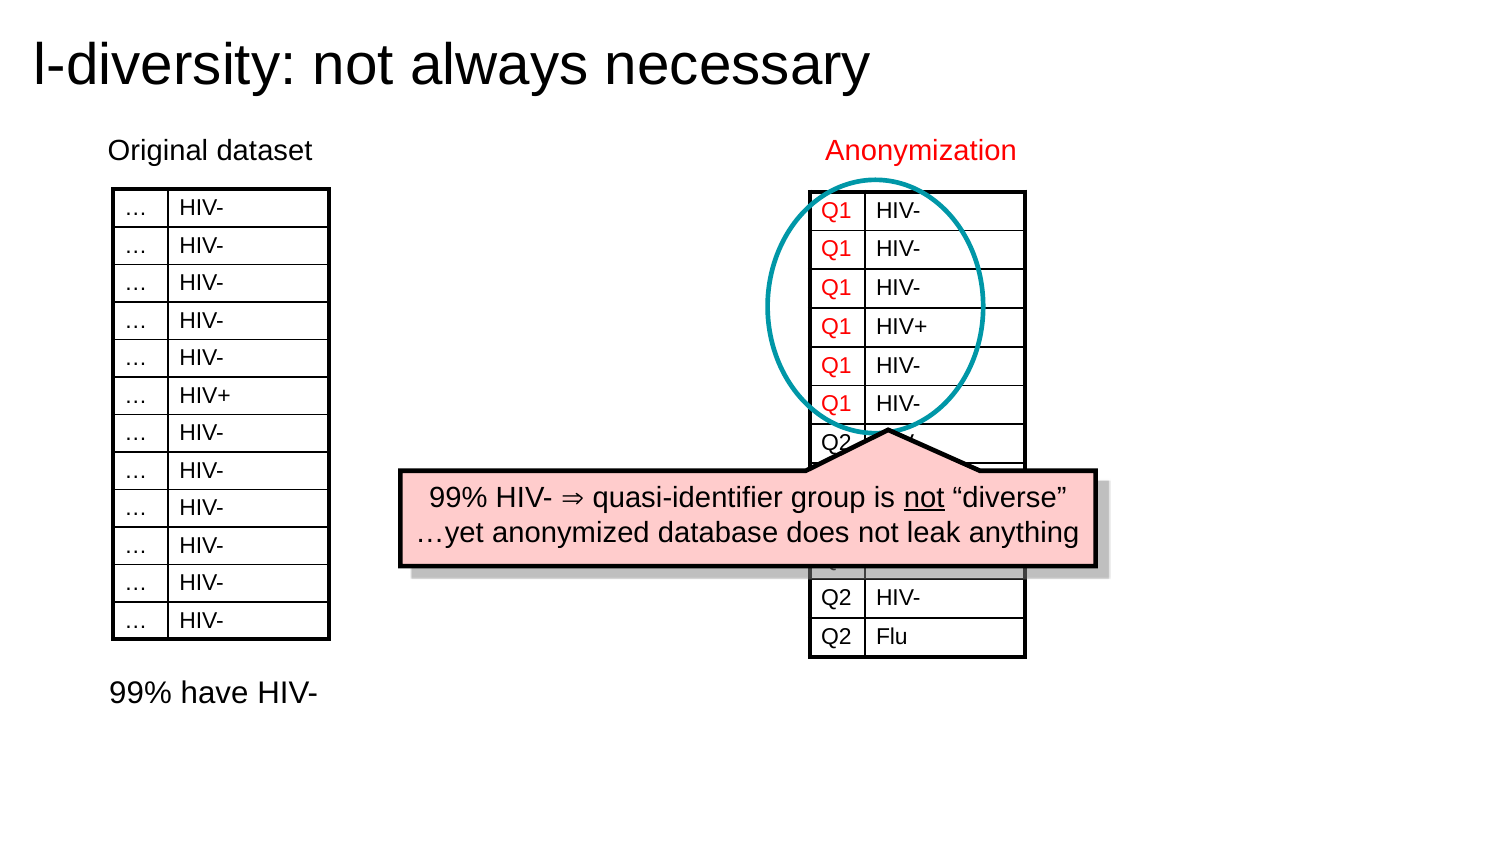

# l-diversity: not always necessary
Original dataset
Anonymization

| … | HIV- |
| --- | --- |
| … | HIV- |
| … | HIV- |
| … | HIV- |
| … | HIV- |
| … | HIV+ |
| … | HIV- |
| … | HIV- |
| … | HIV- |
| … | HIV- |
| … | HIV- |
| … | HIV- |
| Q1 | HIV- |
| --- | --- |
| Q1 | HIV- |
| Q1 | HIV- |
| Q1 | HIV+ |
| Q1 | HIV- |
| Q1 | HIV- |
| Q2 | HIV- |
| Q2 | HIV- |
| Q2 | HIV- |
| Q2 | HIV- |
| Q2 | HIV- |
| Q2 | Flu |
99% HIV- ⇒ quasi-identifier group is not “diverse”
…yet anonymized database does not leak anything
99% have HIV-